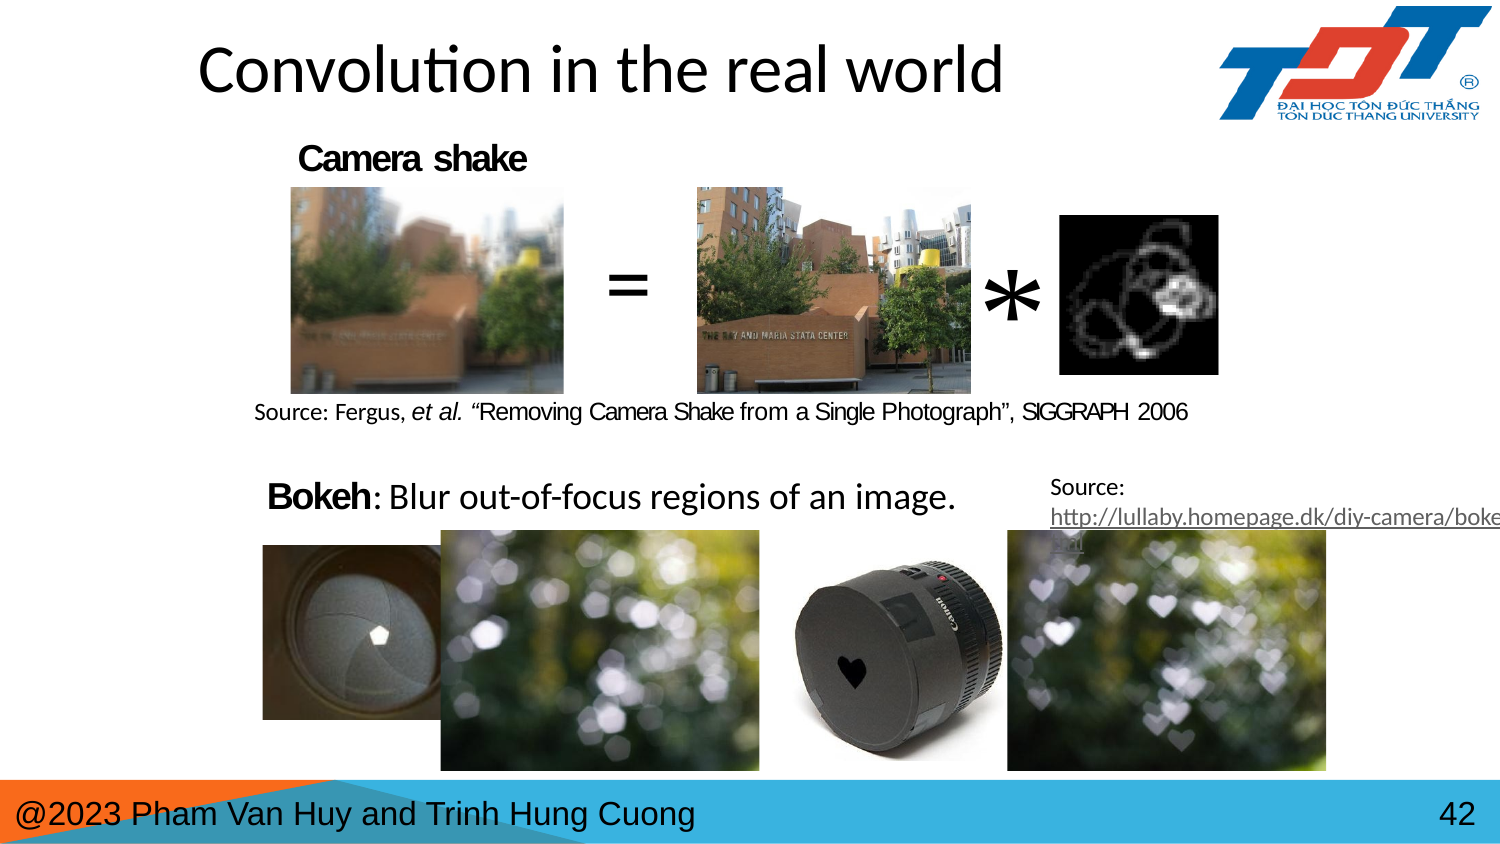

Convolution in the real world
	Camera shake

=
*
Source: Fergus, et al. “Removing Camera Shake from a Single Photograph”, SIGGRAPH 2006

Bokeh: Blur out-of-focus regions of an image.
Source: http://lullaby.homepage.dk/diy-camera/bokeh.html